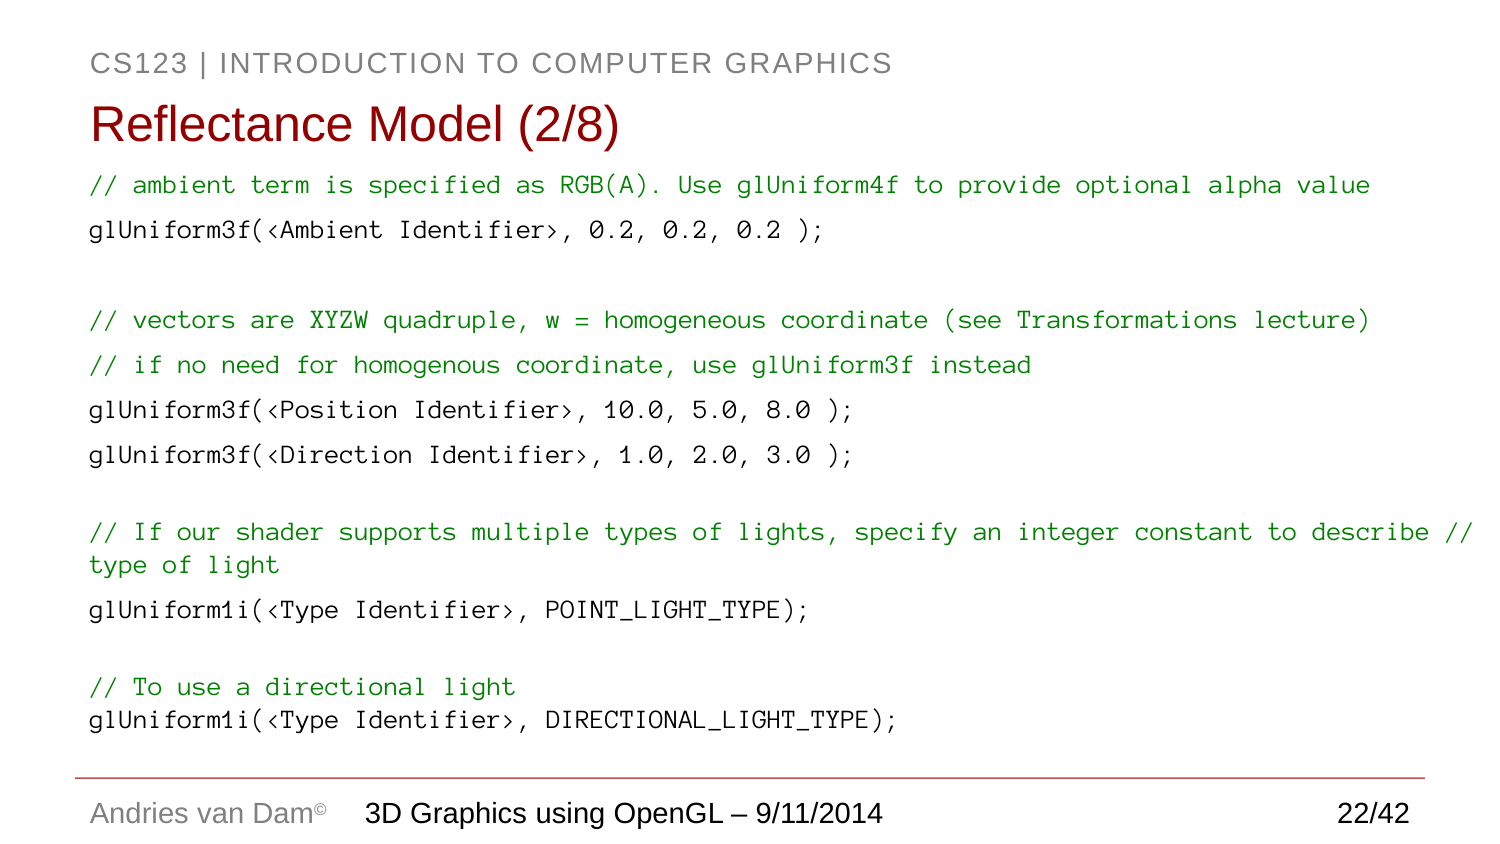

# Reflectance Model (2/8)
// ambient term is specified as RGB(A). Use glUniform4f to provide optional alpha value
glUniform3f(<Ambient Identifier>, 0.2, 0.2, 0.2 );

// vectors are XYZW quadruple, w = homogeneous coordinate (see Transformations lecture)
// if no need for homogenous coordinate, use glUniform3f instead
glUniform3f(<Position Identifier>, 10.0, 5.0, 8.0 );
glUniform3f(<Direction Identifier>, 1.0, 2.0, 3.0 );
// If our shader supports multiple types of lights, specify an integer constant to describe // type of light
glUniform1i(<Type Identifier>, POINT_LIGHT_TYPE);
// To use a directional light
glUniform1i(<Type Identifier>, DIRECTIONAL_LIGHT_TYPE);
3D Graphics using OpenGL – 9/11/2014